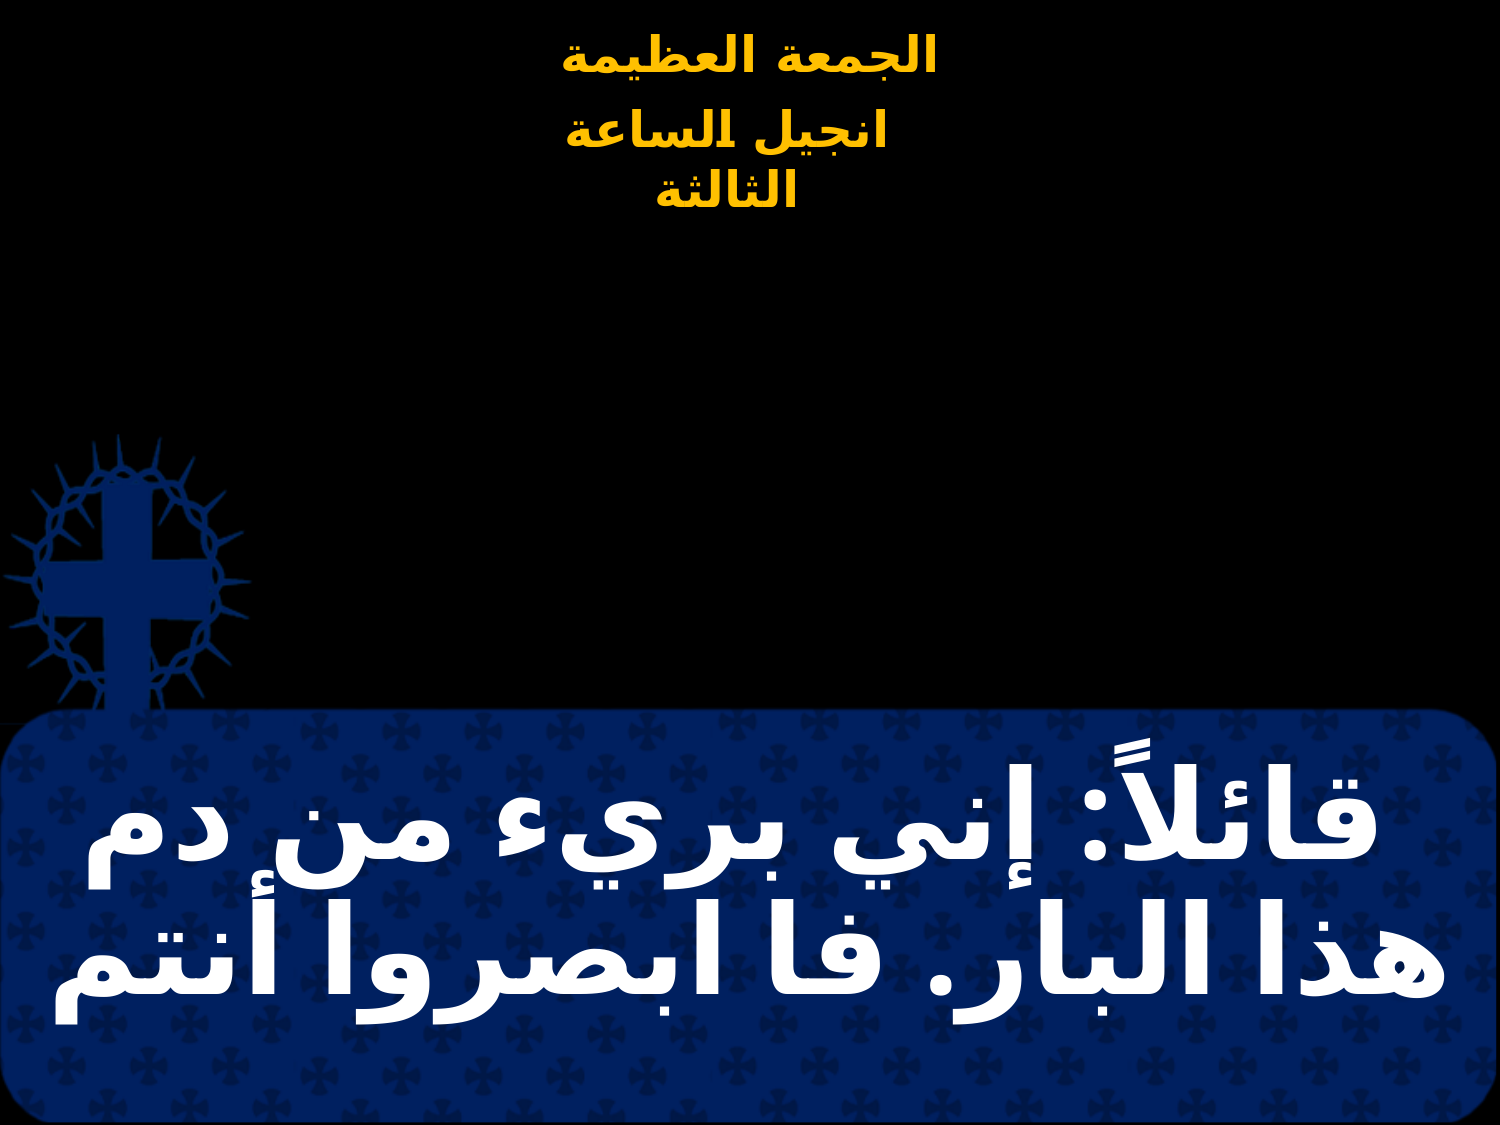

# قائلاً: إني بريء من دم هذا البار. فا ابصروا أنتم